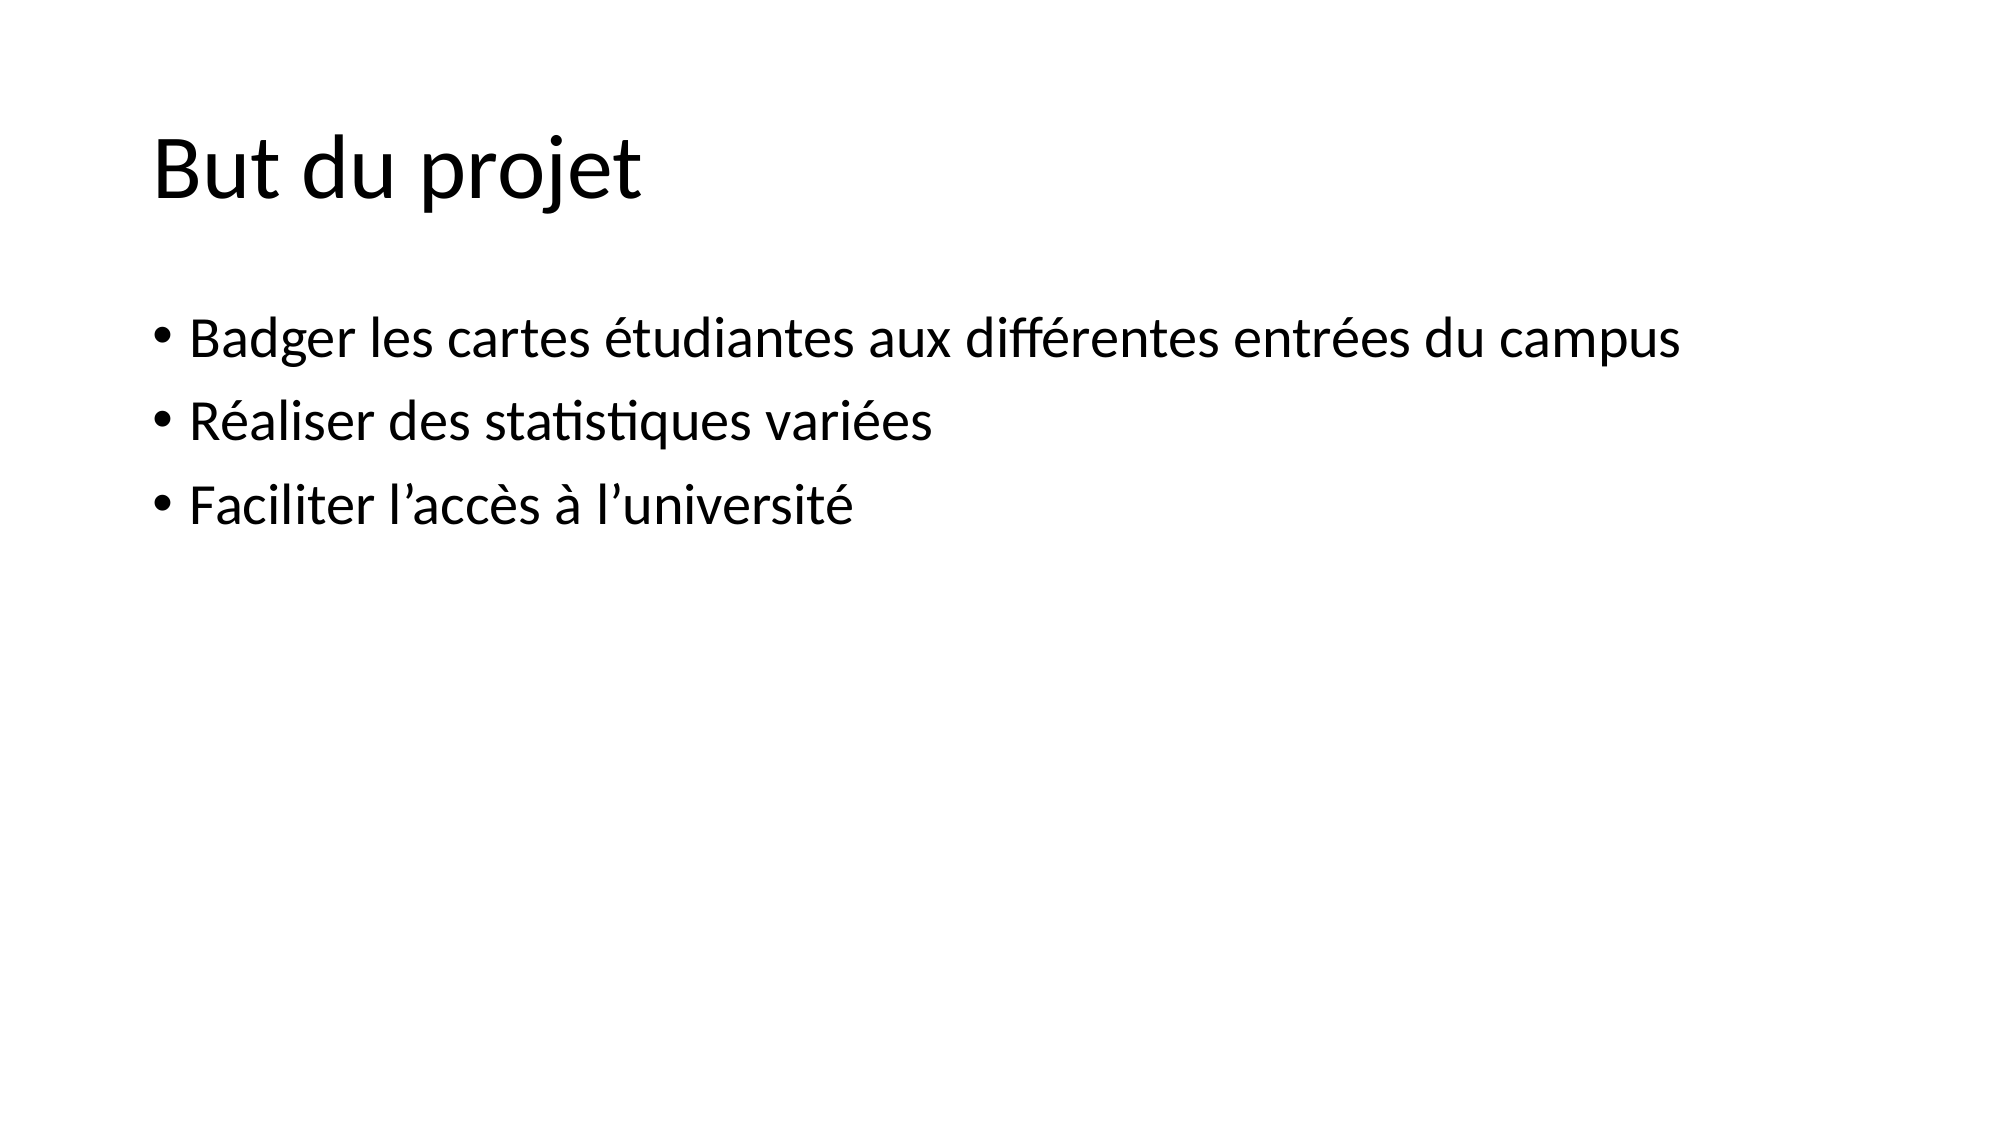

But du projet
Badger les cartes étudiantes aux différentes entrées du campus
Réaliser des statistiques variées
Faciliter l’accès à l’université